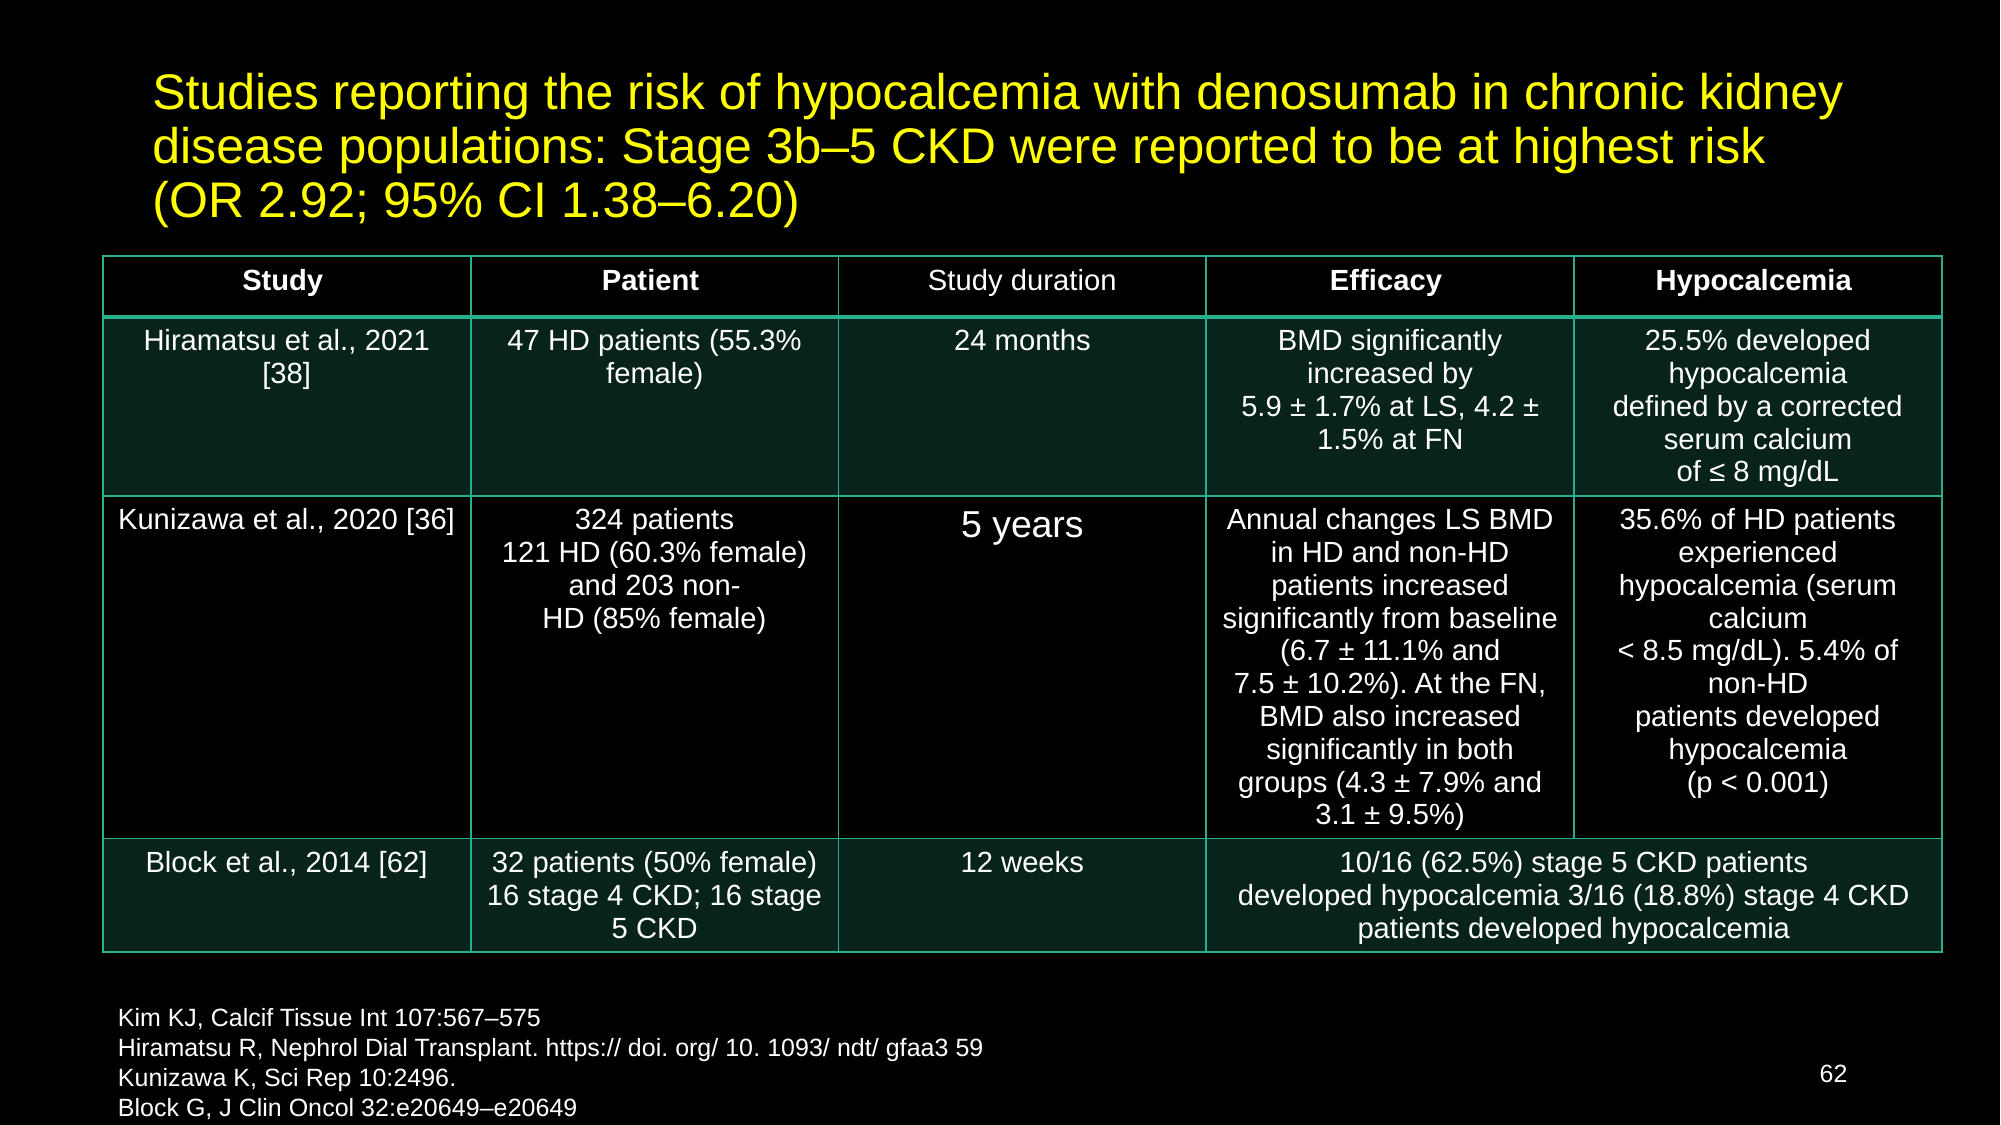

# Studies reporting the risk of hypocalcemia with denosumab in chronic kidney disease populations: Stage 3b–5 CKD were reported to be at highest risk (OR 2.92; 95% CI 1.38–6.20)
| Study | Patient | Study duration | Efficacy | Hypocalcemia |
| --- | --- | --- | --- | --- |
| Hiramatsu et al., 2021 [38] | 47 HD patients (55.3% female) | 24 months | BMD significantly increased by 5.9 ± 1.7% at LS, 4.2 ± 1.5% at FN | 25.5% developed hypocalcemia defined by a corrected serum calcium of ≤ 8 mg/dL |
| Kunizawa et al., 2020 [36] | 324 patients 121 HD (60.3% female) and 203 non- HD (85% female) | 5 years | Annual changes LS BMD in HD and non-HD patients increased significantly from baseline (6.7 ± 11.1% and 7.5 ± 10.2%). At the FN, BMD also increased significantly in both groups (4.3 ± 7.9% and 3.1 ± 9.5%) | 35.6% of HD patients experienced hypocalcemia (serum calcium < 8.5 mg/dL). 5.4% of non-HD patients developed hypocalcemia (p < 0.001) |
| Block et al., 2014 [62] | 32 patients (50% female) 16 stage 4 CKD; 16 stage 5 CKD | 12 weeks | 10/16 (62.5%) stage 5 CKD patients developed hypocalcemia 3/16 (18.8%) stage 4 CKD patients developed hypocalcemia |  |
Kim KJ, Calcif Tissue Int 107:567–575
Hiramatsu R, Nephrol Dial Transplant. https:// doi. org/ 10. 1093/ ndt/ gfaa3 59
Kunizawa K, Sci Rep 10:2496.
Block G, J Clin Oncol 32:e20649–e20649

62